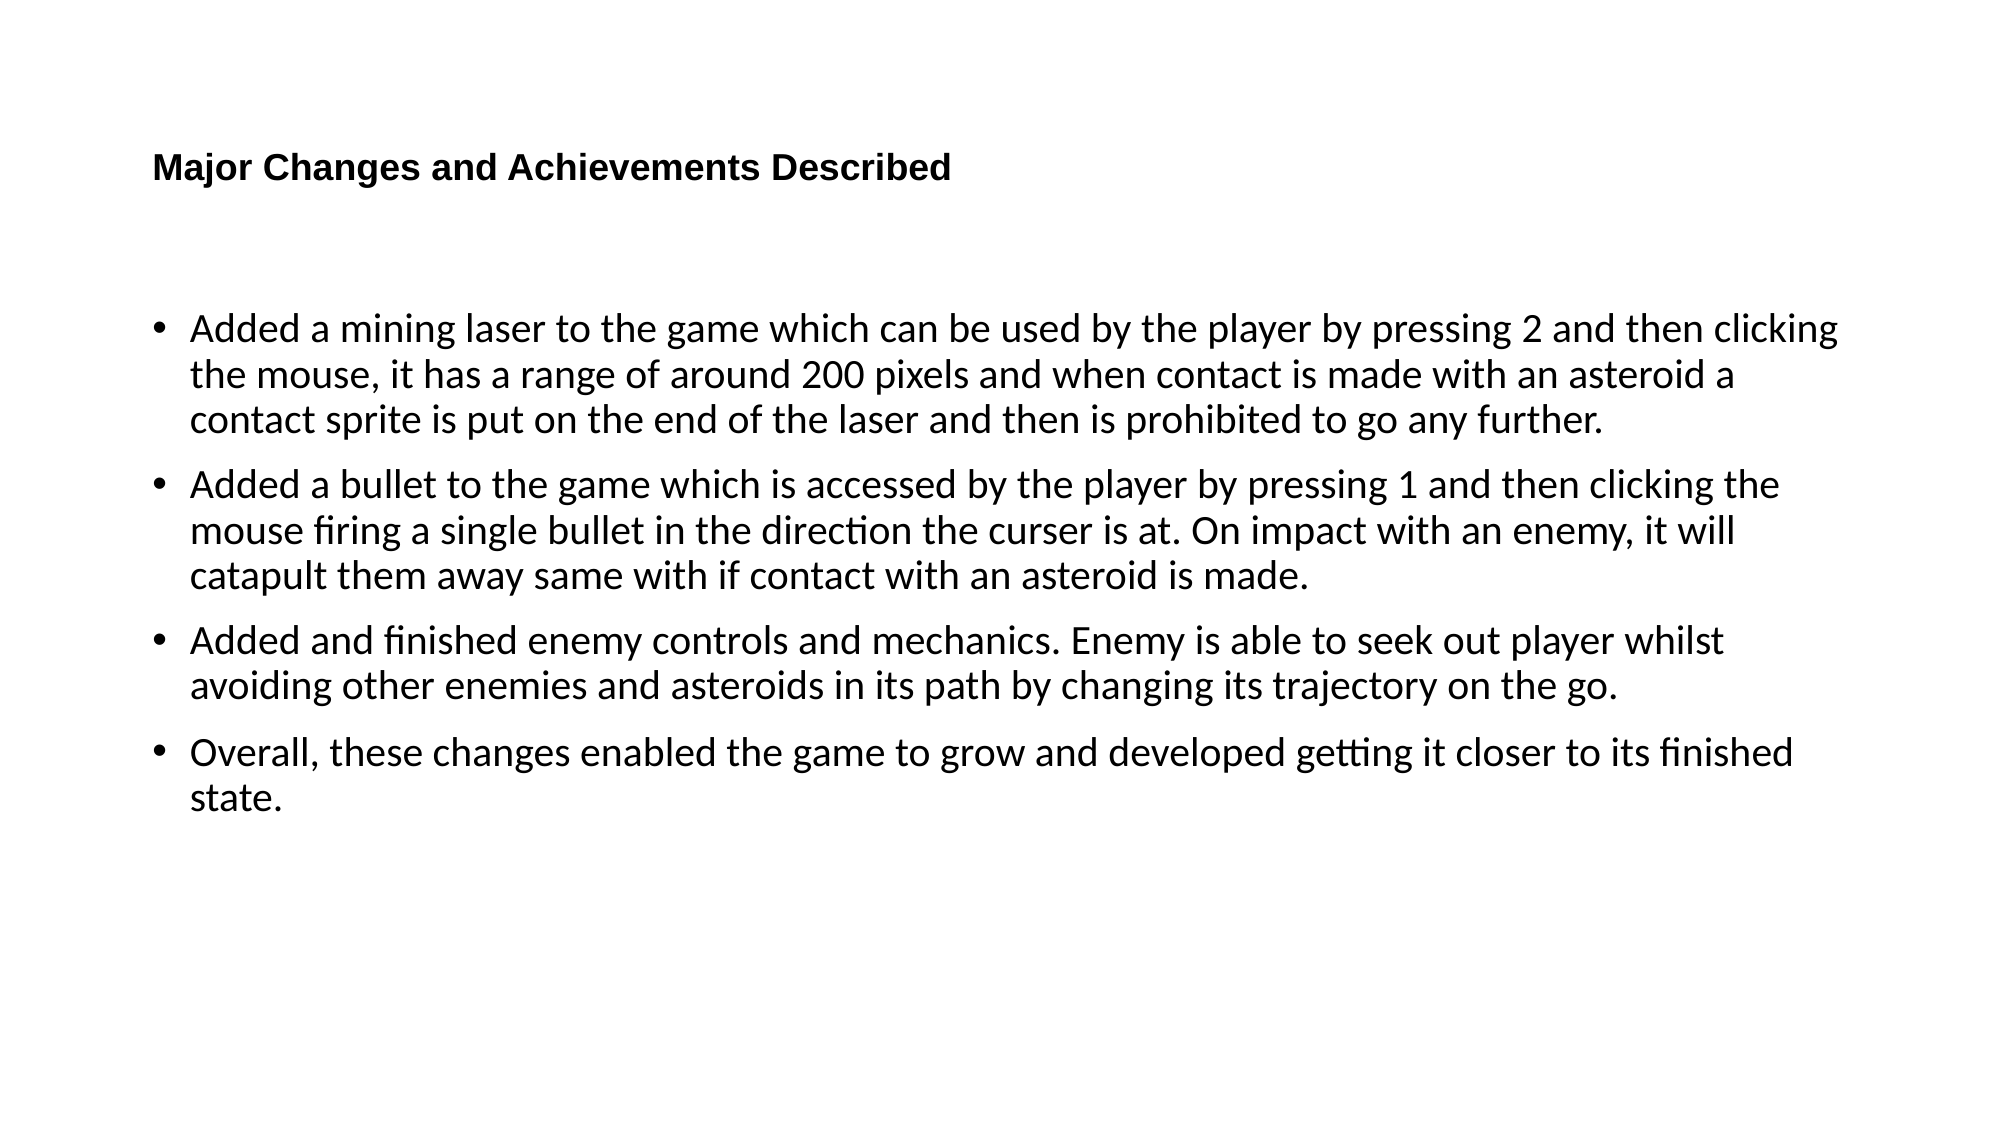

# Major Changes and Achievements Described
Added a mining laser to the game which can be used by the player by pressing 2 and then clicking the mouse, it has a range of around 200 pixels and when contact is made with an asteroid a contact sprite is put on the end of the laser and then is prohibited to go any further.
Added a bullet to the game which is accessed by the player by pressing 1 and then clicking the mouse firing a single bullet in the direction the curser is at. On impact with an enemy, it will catapult them away same with if contact with an asteroid is made.
Added and finished enemy controls and mechanics. Enemy is able to seek out player whilst avoiding other enemies and asteroids in its path by changing its trajectory on the go.
Overall, these changes enabled the game to grow and developed getting it closer to its finished state.